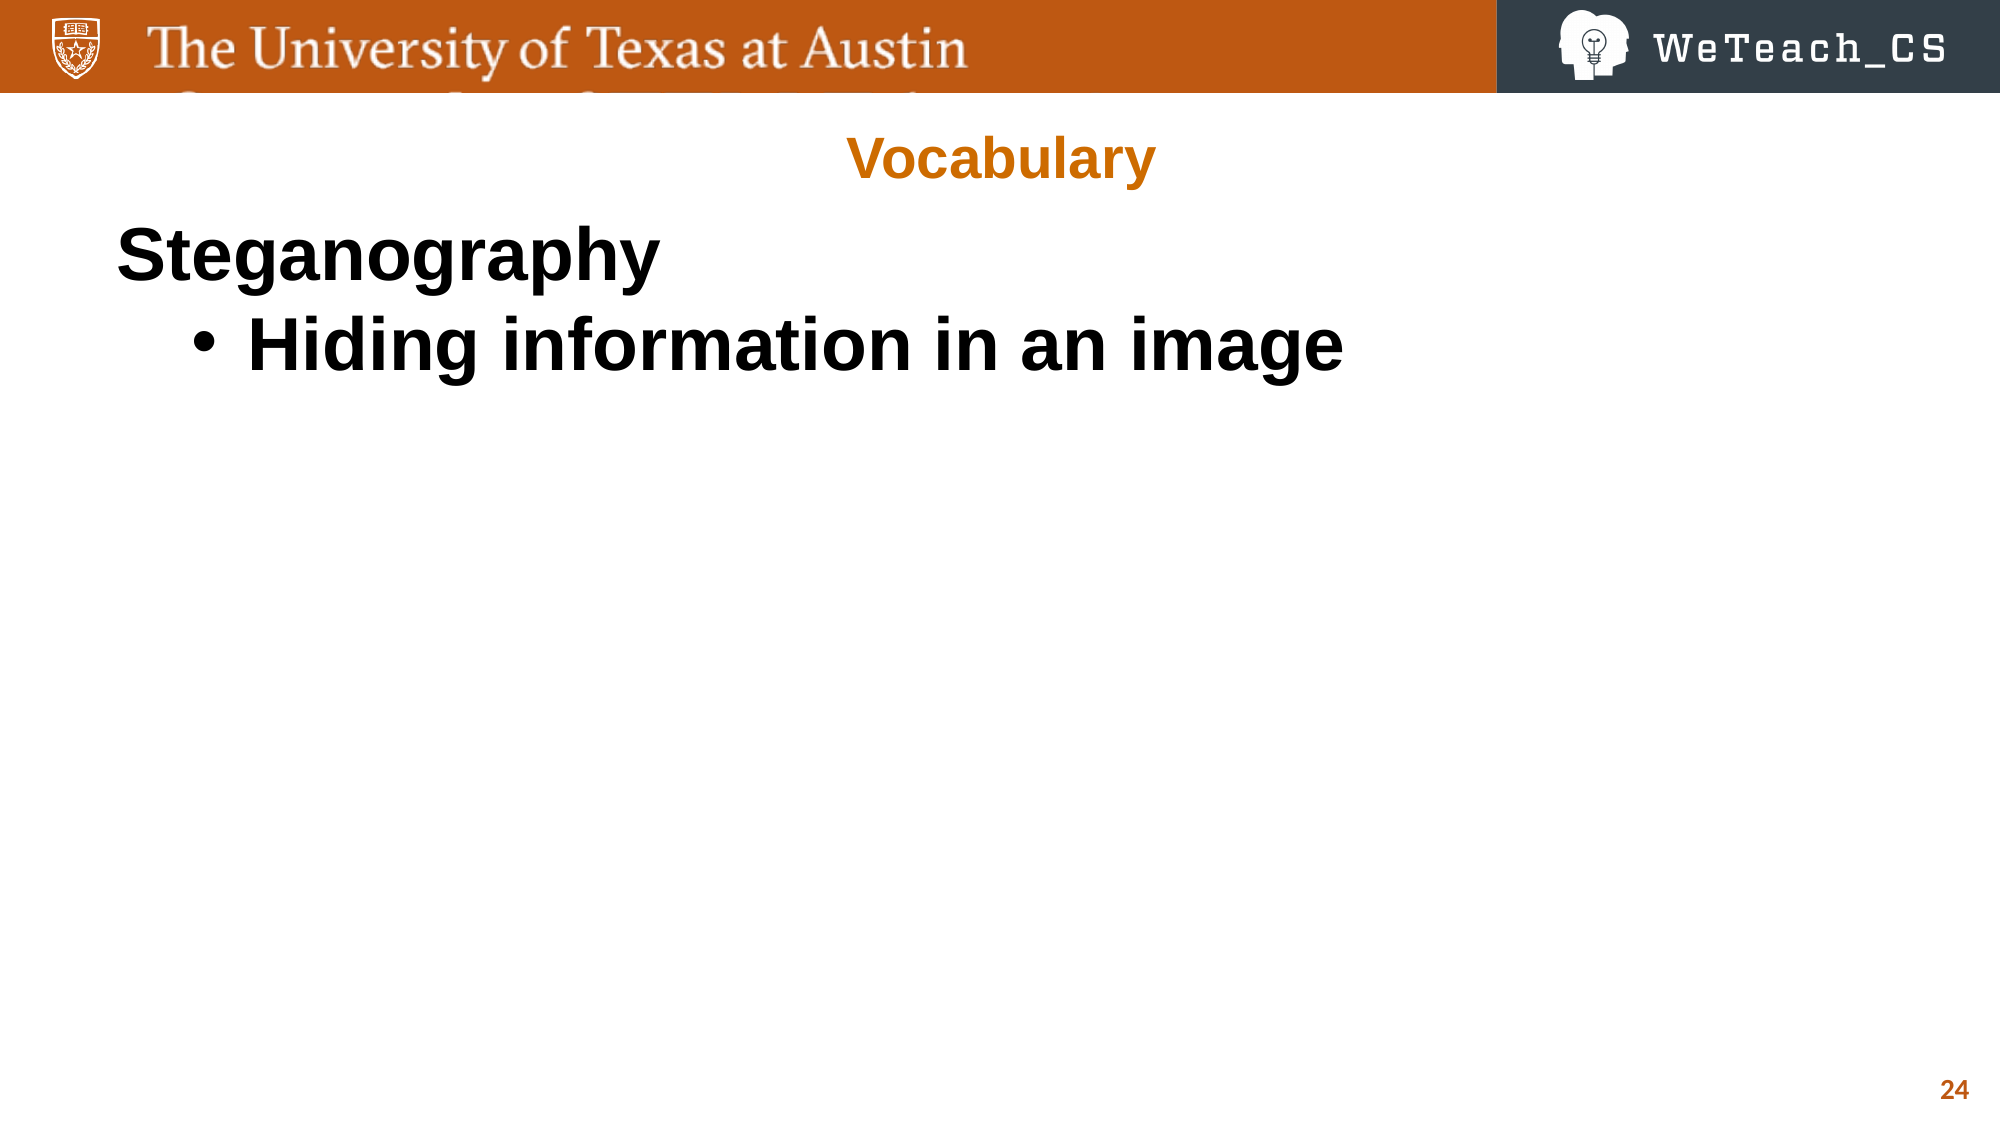

Vocabulary
Steganography
Hiding information in an image